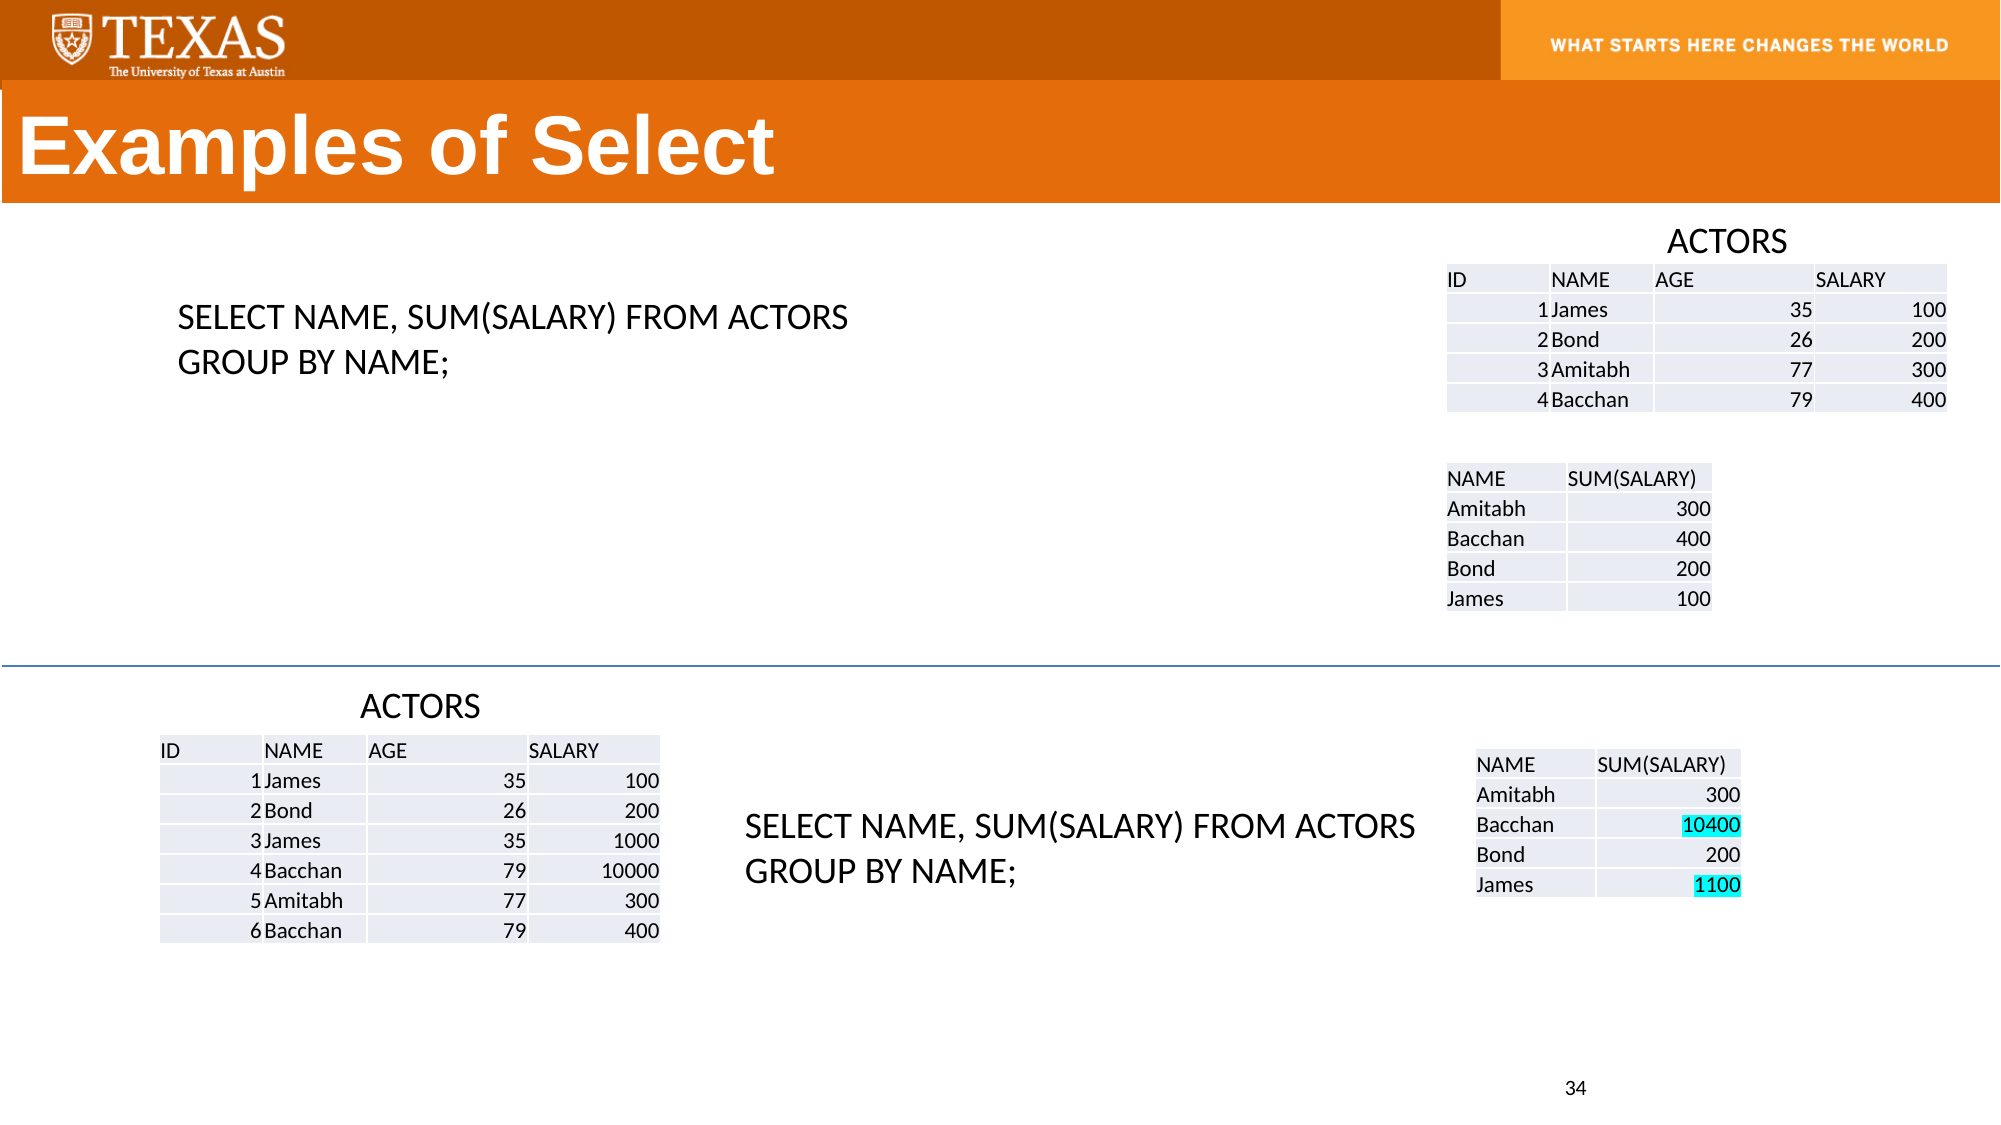

Examples of Select
ACTORS
| ID | NAME | AGE | SALARY |
| --- | --- | --- | --- |
| 1 | James | 35 | 100 |
| 2 | Bond | 26 | 200 |
| 3 | Amitabh | 77 | 300 |
| 4 | Bacchan | 79 | 400 |
SELECT NAME, SUM(SALARY) FROM ACTORS
GROUP BY NAME;

| NAME | SUM(SALARY) |
| --- | --- |
| Amitabh | 300 |
| Bacchan | 400 |
| Bond | 200 |
| James | 100 |
ACTORS
| ID | NAME | AGE | SALARY |
| --- | --- | --- | --- |
| 1 | James | 35 | 100 |
| 2 | Bond | 26 | 200 |
| 3 | James | 35 | 1000 |
| 4 | Bacchan | 79 | 10000 |
| 5 | Amitabh | 77 | 300 |
| 6 | Bacchan | 79 | 400 |
| NAME | SUM(SALARY) |
| --- | --- |
| Amitabh | 300 |
| Bacchan | 10400 |
| Bond | 200 |
| James | 1100 |
SELECT NAME, SUM(SALARY) FROM ACTORS
GROUP BY NAME;

34